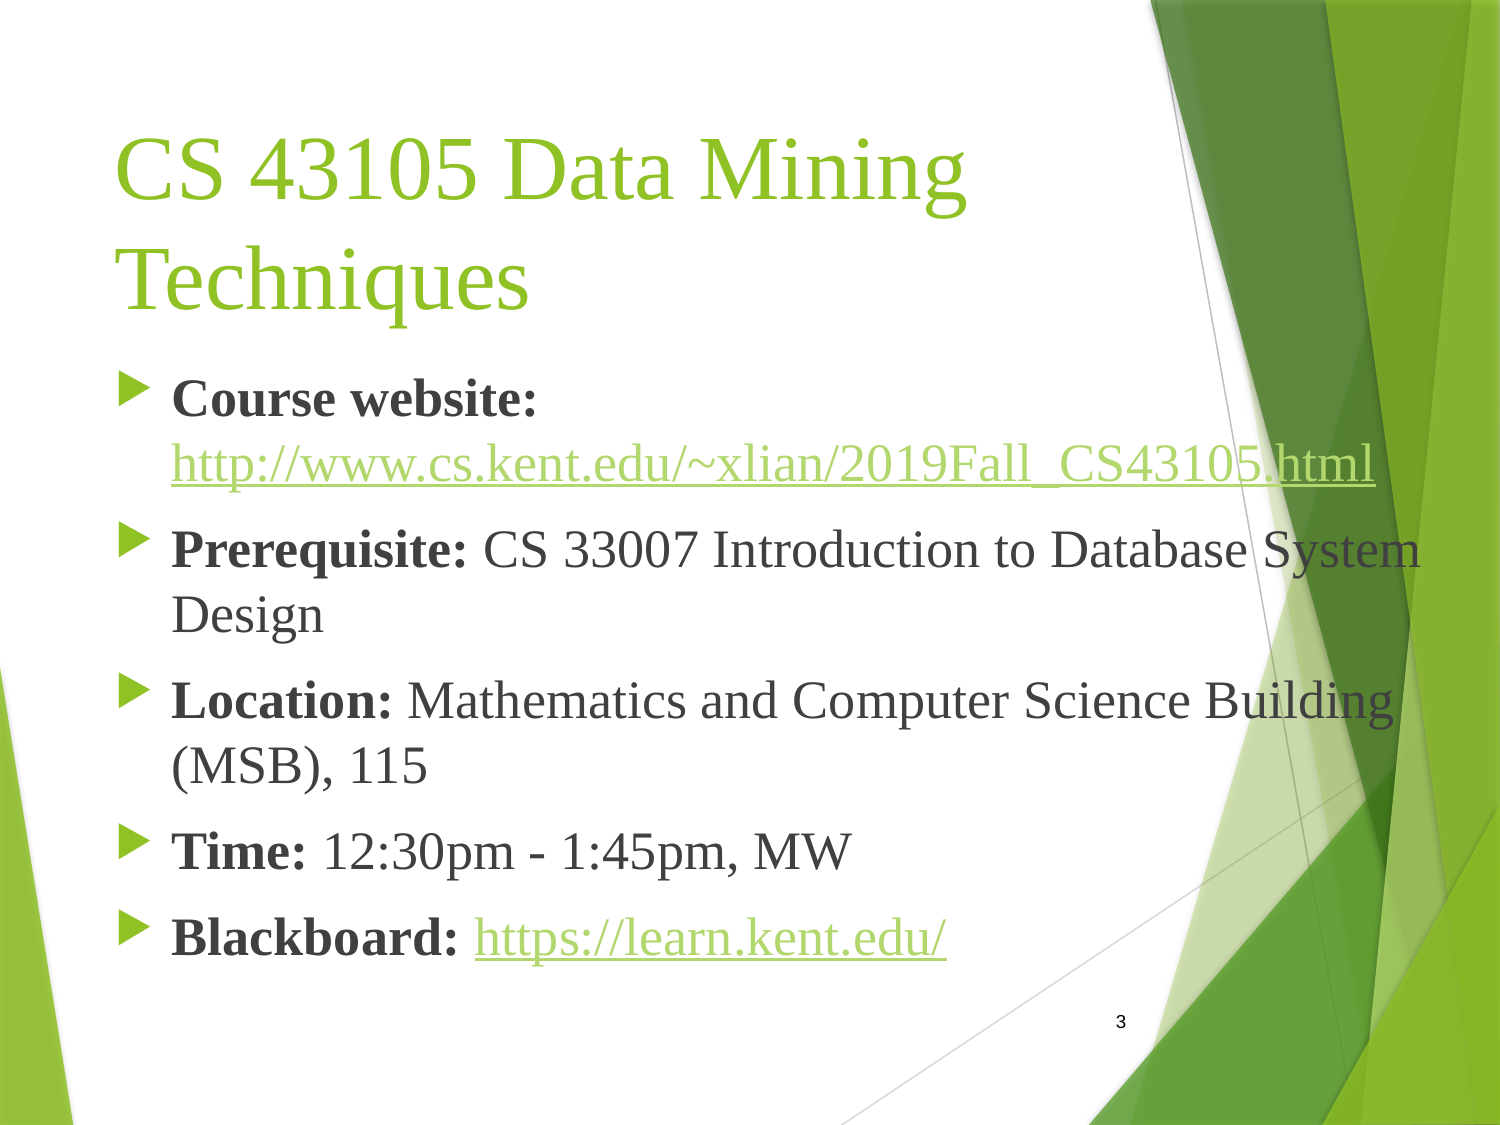

# CS 43105 Data Mining Techniques
Course website: http://www.cs.kent.edu/~xlian/2019Fall_CS43105.html
Prerequisite: CS 33007 Introduction to Database System Design
Location: Mathematics and Computer Science Building (MSB), 115
Time: 12:30pm - 1:45pm, MW
Blackboard: https://learn.kent.edu/

3